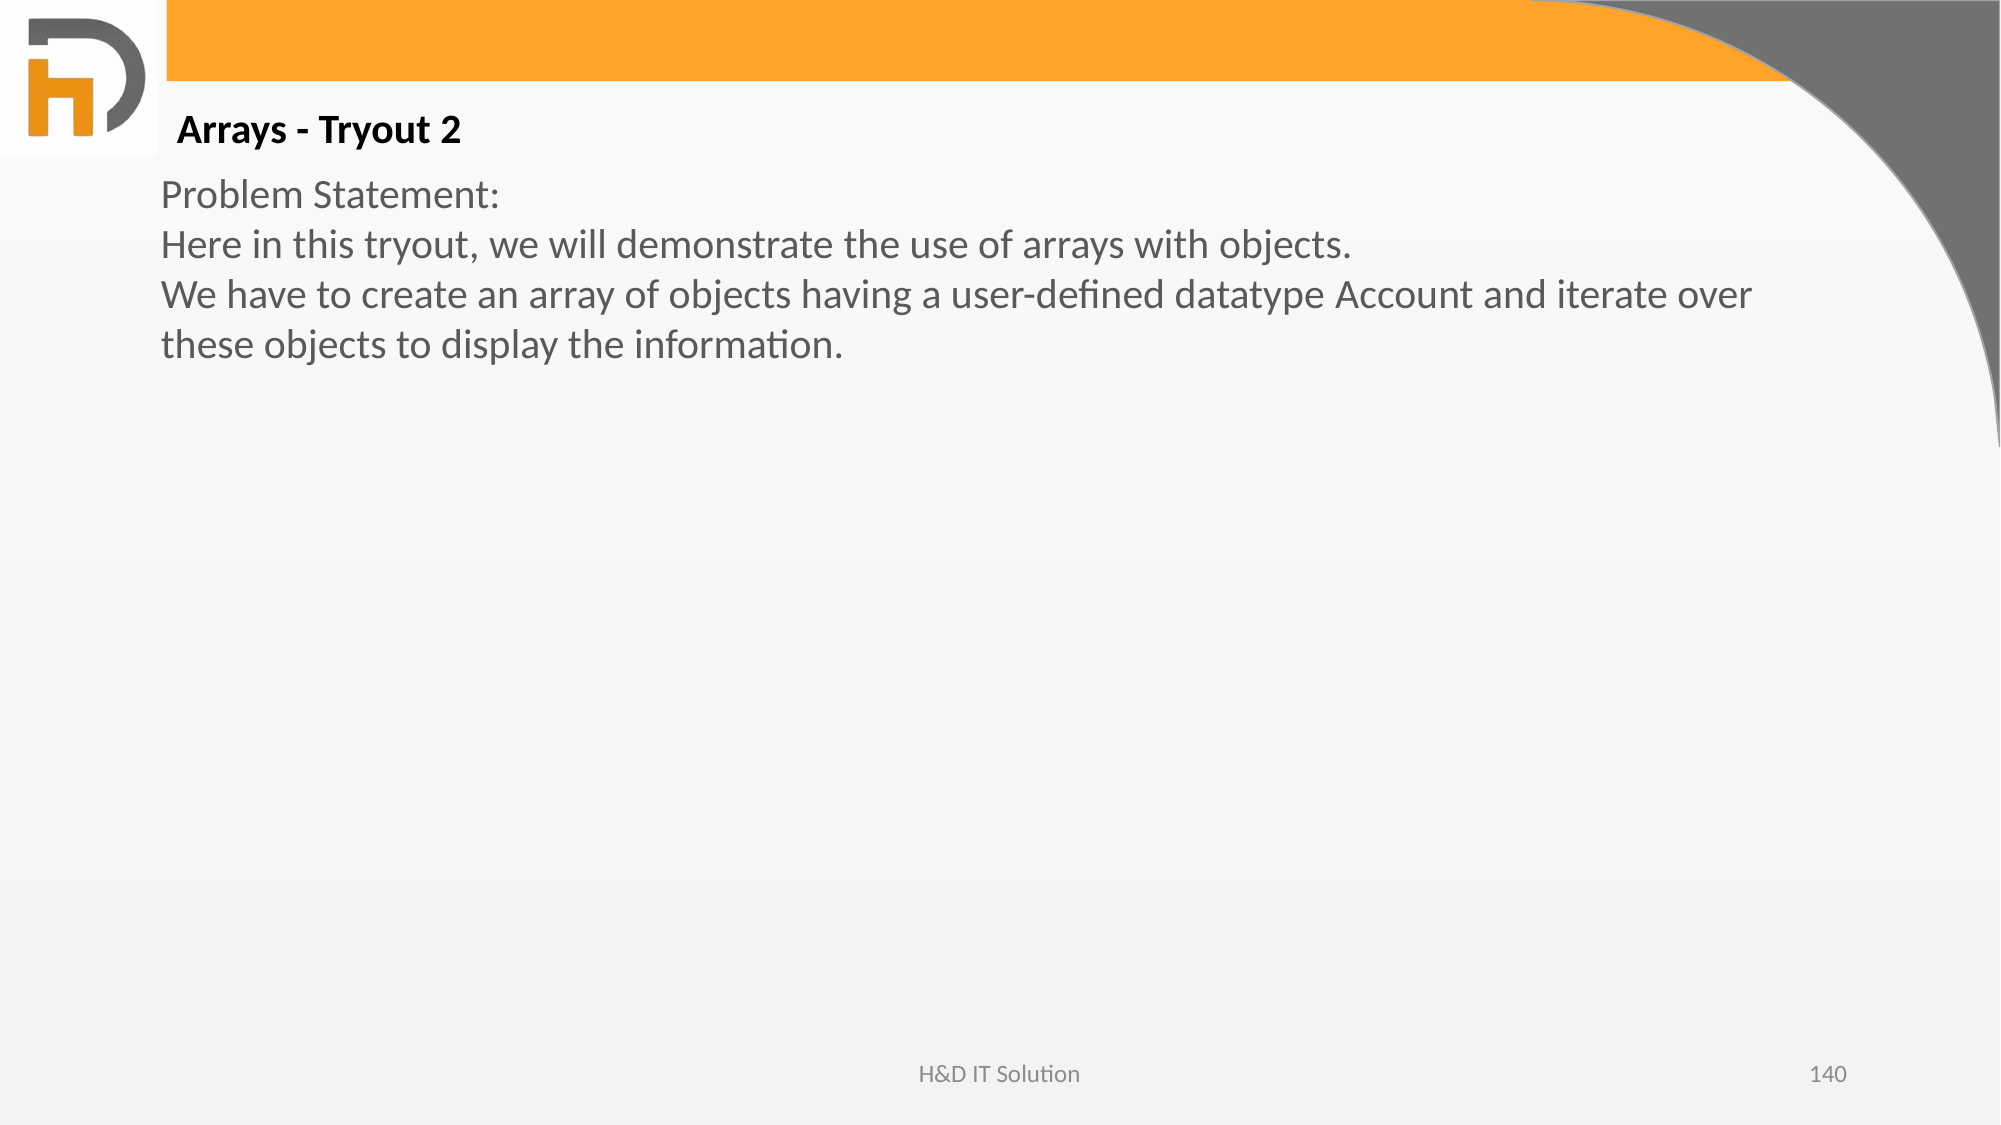

Arrays - Tryout 2
Problem Statement:
Here in this tryout, we will demonstrate the use of arrays with objects.
We have to create an array of objects having a user-defined datatype Account and iterate over these objects to display the information.
H&D IT Solution
140